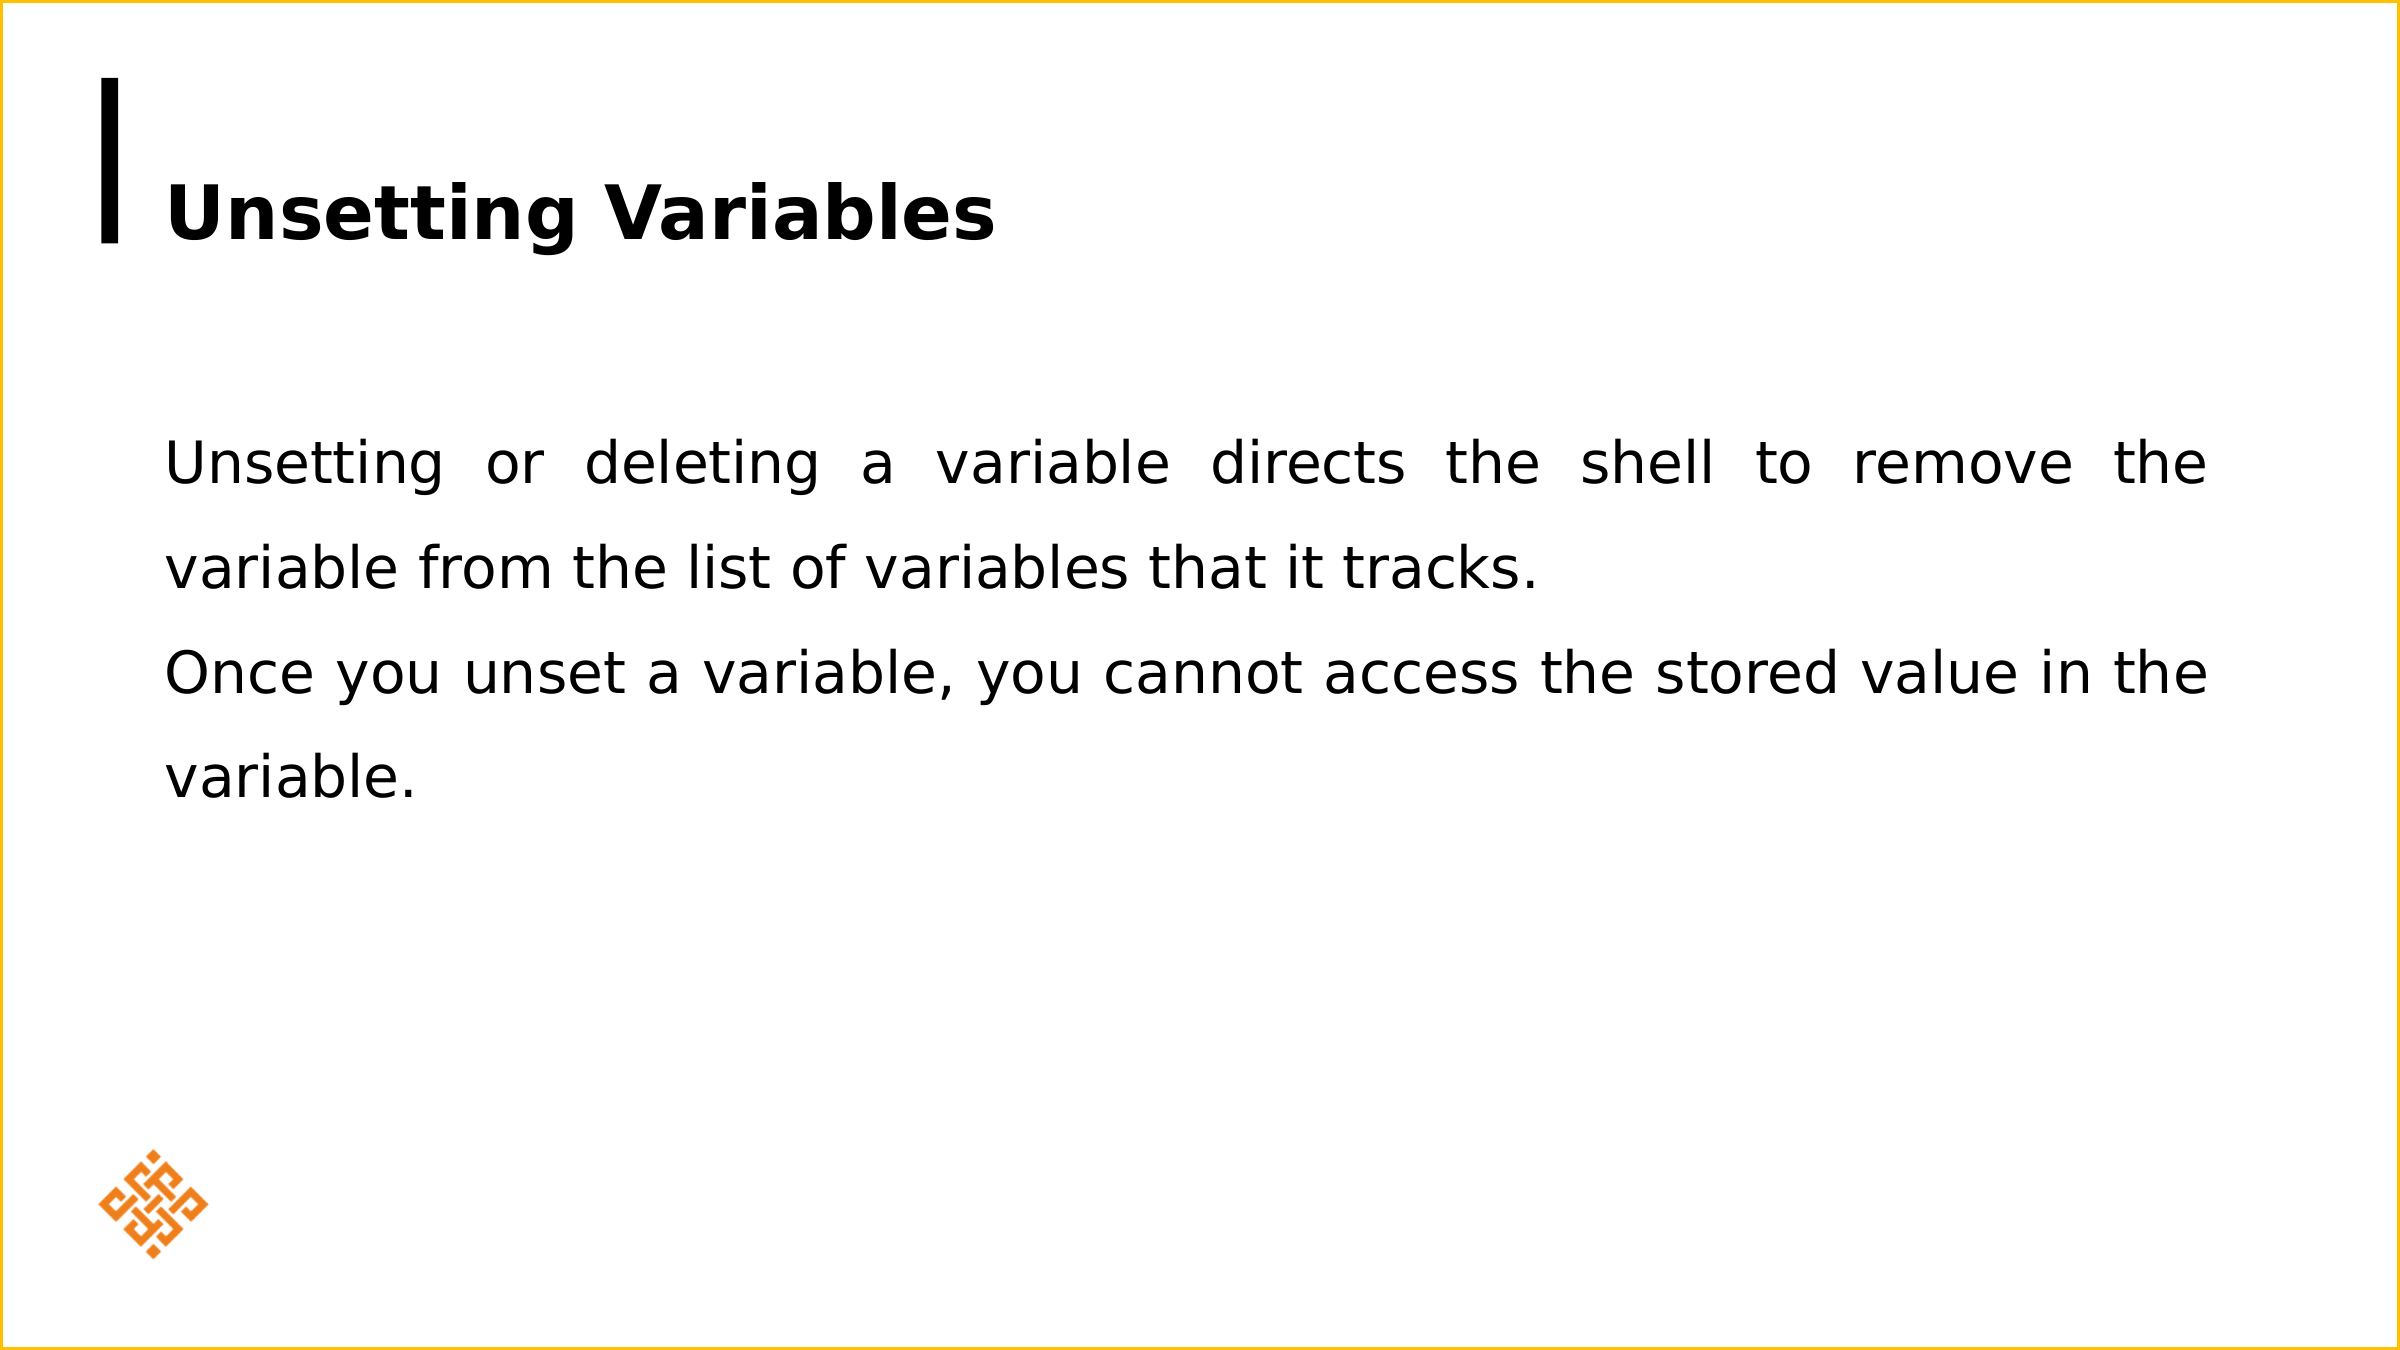

Unsetting Variables

Unsetting or deleting a variable directs the shell to remove the variable from the list of variables that it tracks.
Once you unset a variable, you cannot access the stored value in the variable.